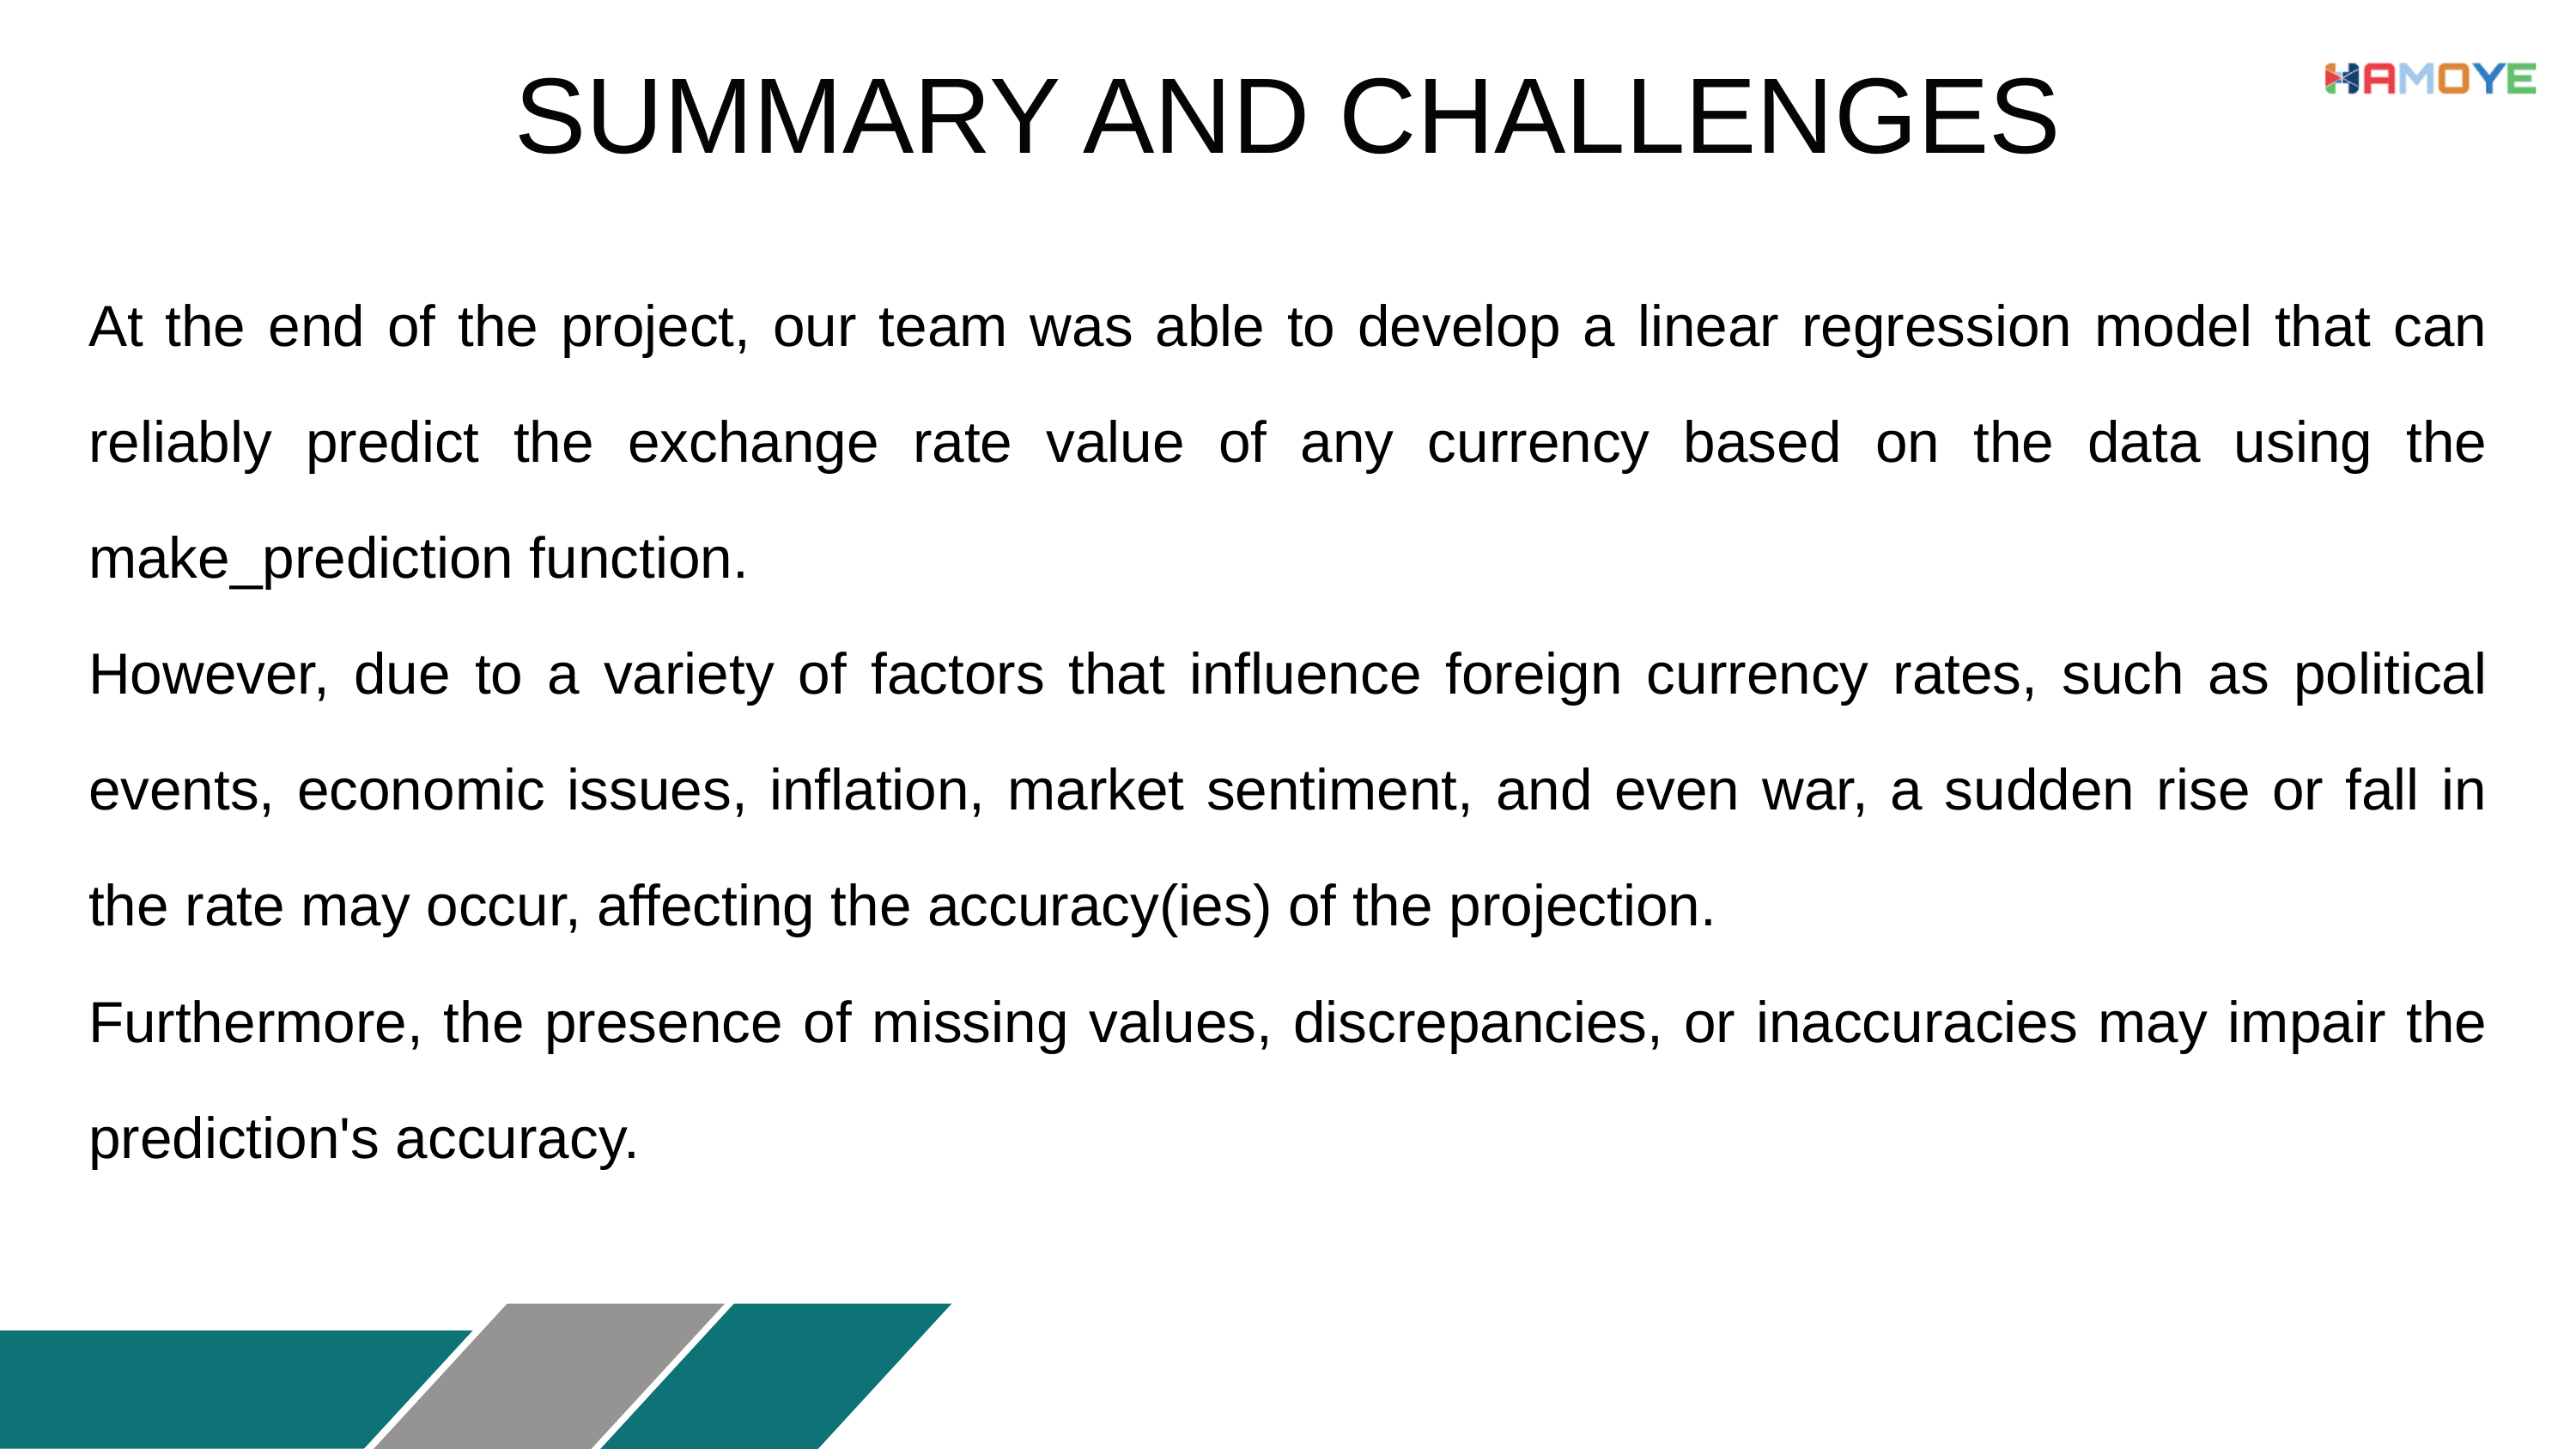

SUMMARY AND CHALLENGES
At the end of the project, our team was able to develop a linear regression model that can reliably predict the exchange rate value of any currency based on the data using the make_prediction function.
However, due to a variety of factors that influence foreign currency rates, such as political events, economic issues, inflation, market sentiment, and even war, a sudden rise or fall in the rate may occur, affecting the accuracy(ies) of the projection.
Furthermore, the presence of missing values, discrepancies, or inaccuracies may impair the prediction's accuracy.